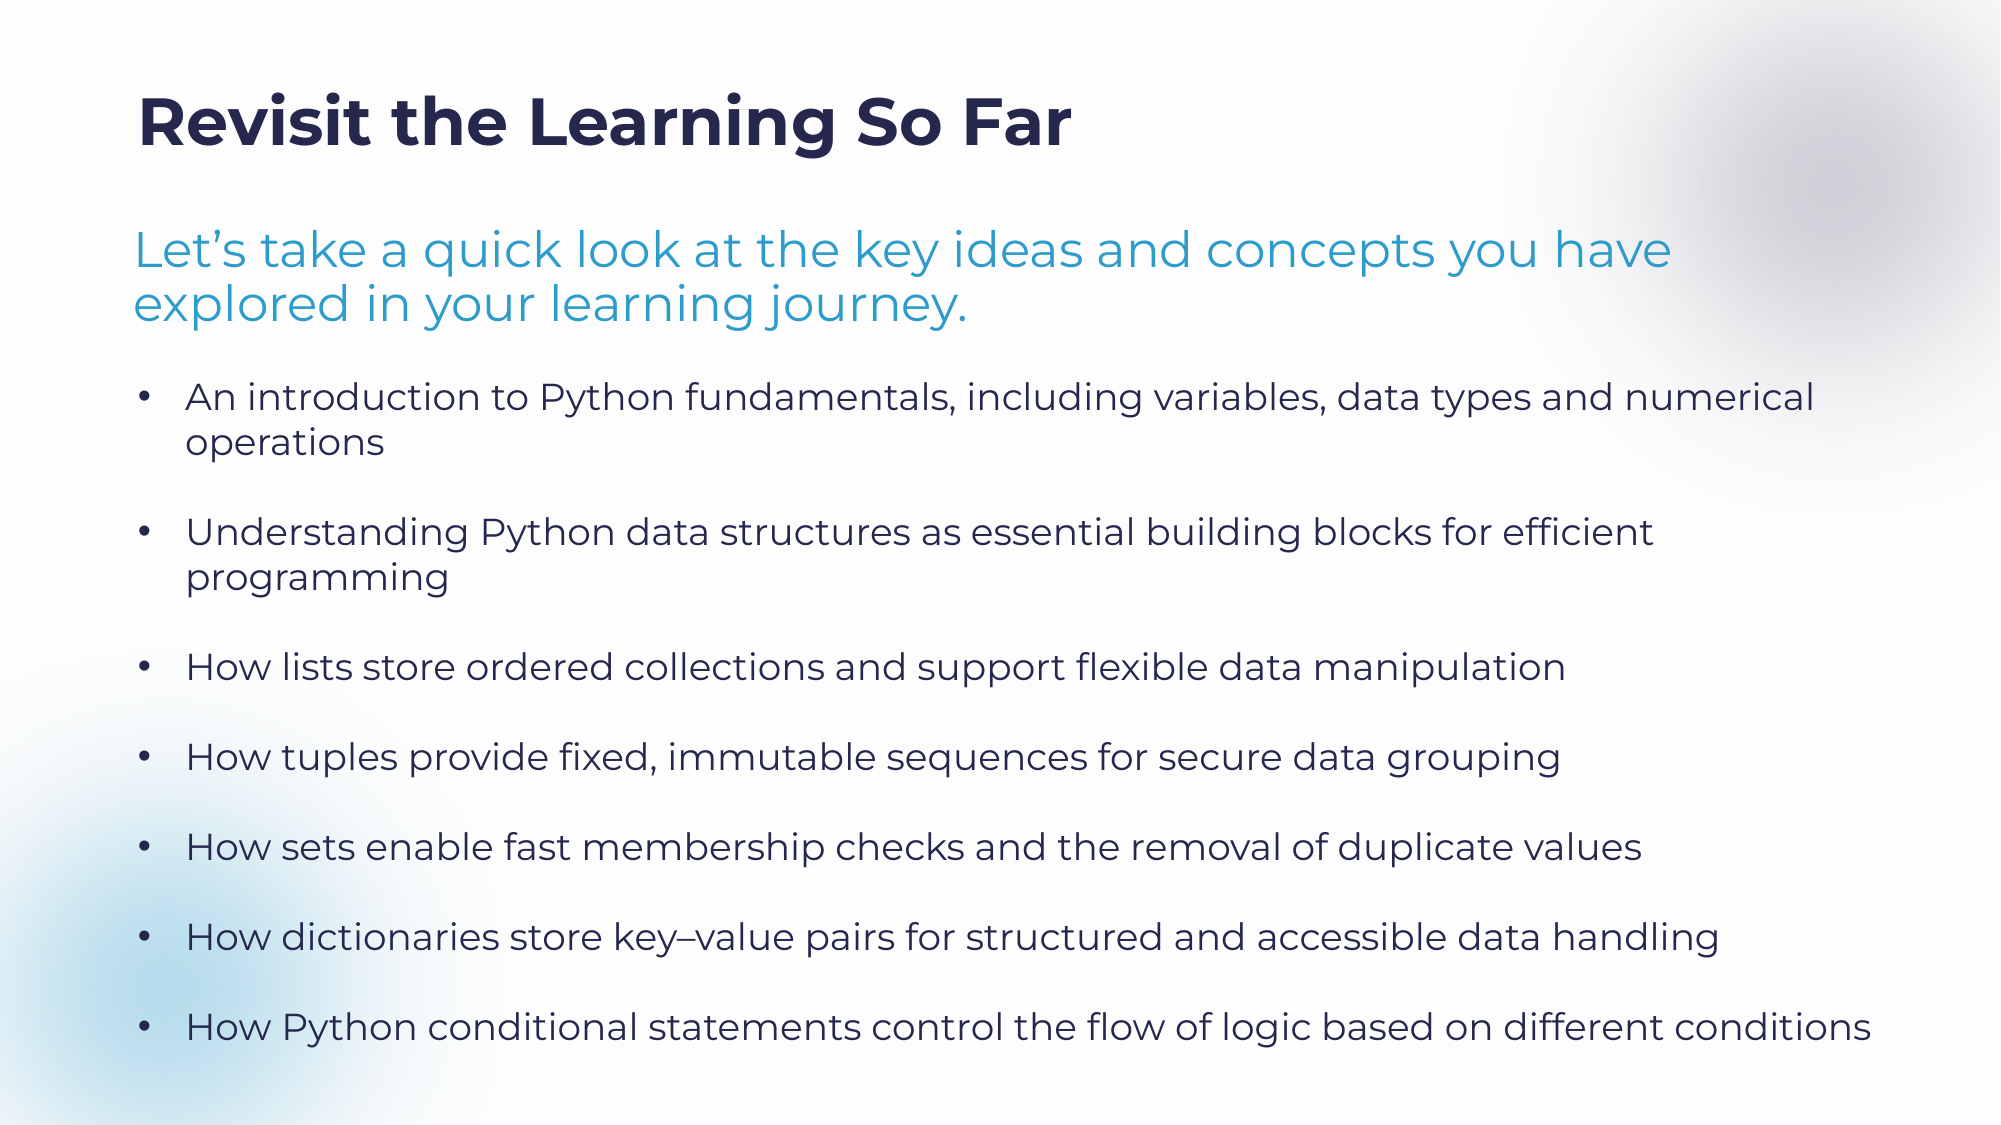

# Revisit the Learning So Far
Let’s take a quick look at the key ideas and concepts you have explored in your learning journey.
An introduction to Python fundamentals, including variables, data types and numerical operations

Understanding Python data structures as essential building blocks for efficient programming

How lists store ordered collections and support flexible data manipulation

How tuples provide fixed, immutable sequences for secure data grouping

How sets enable fast membership checks and the removal of duplicate values

How dictionaries store key–value pairs for structured and accessible data handling

How Python conditional statements control the flow of logic based on different conditions